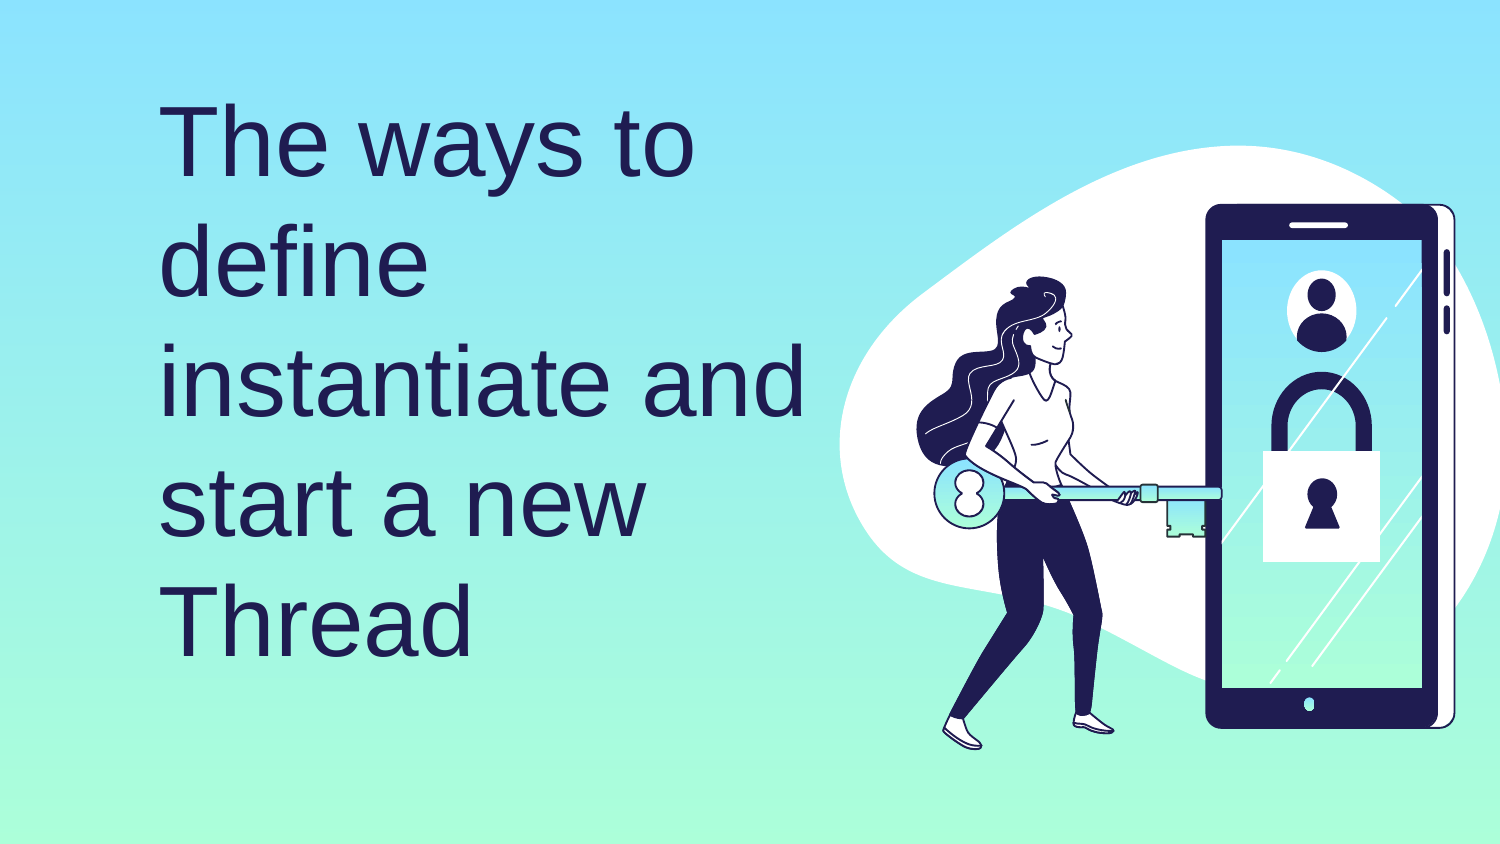

# The ways to define instantiate and start a new Thread